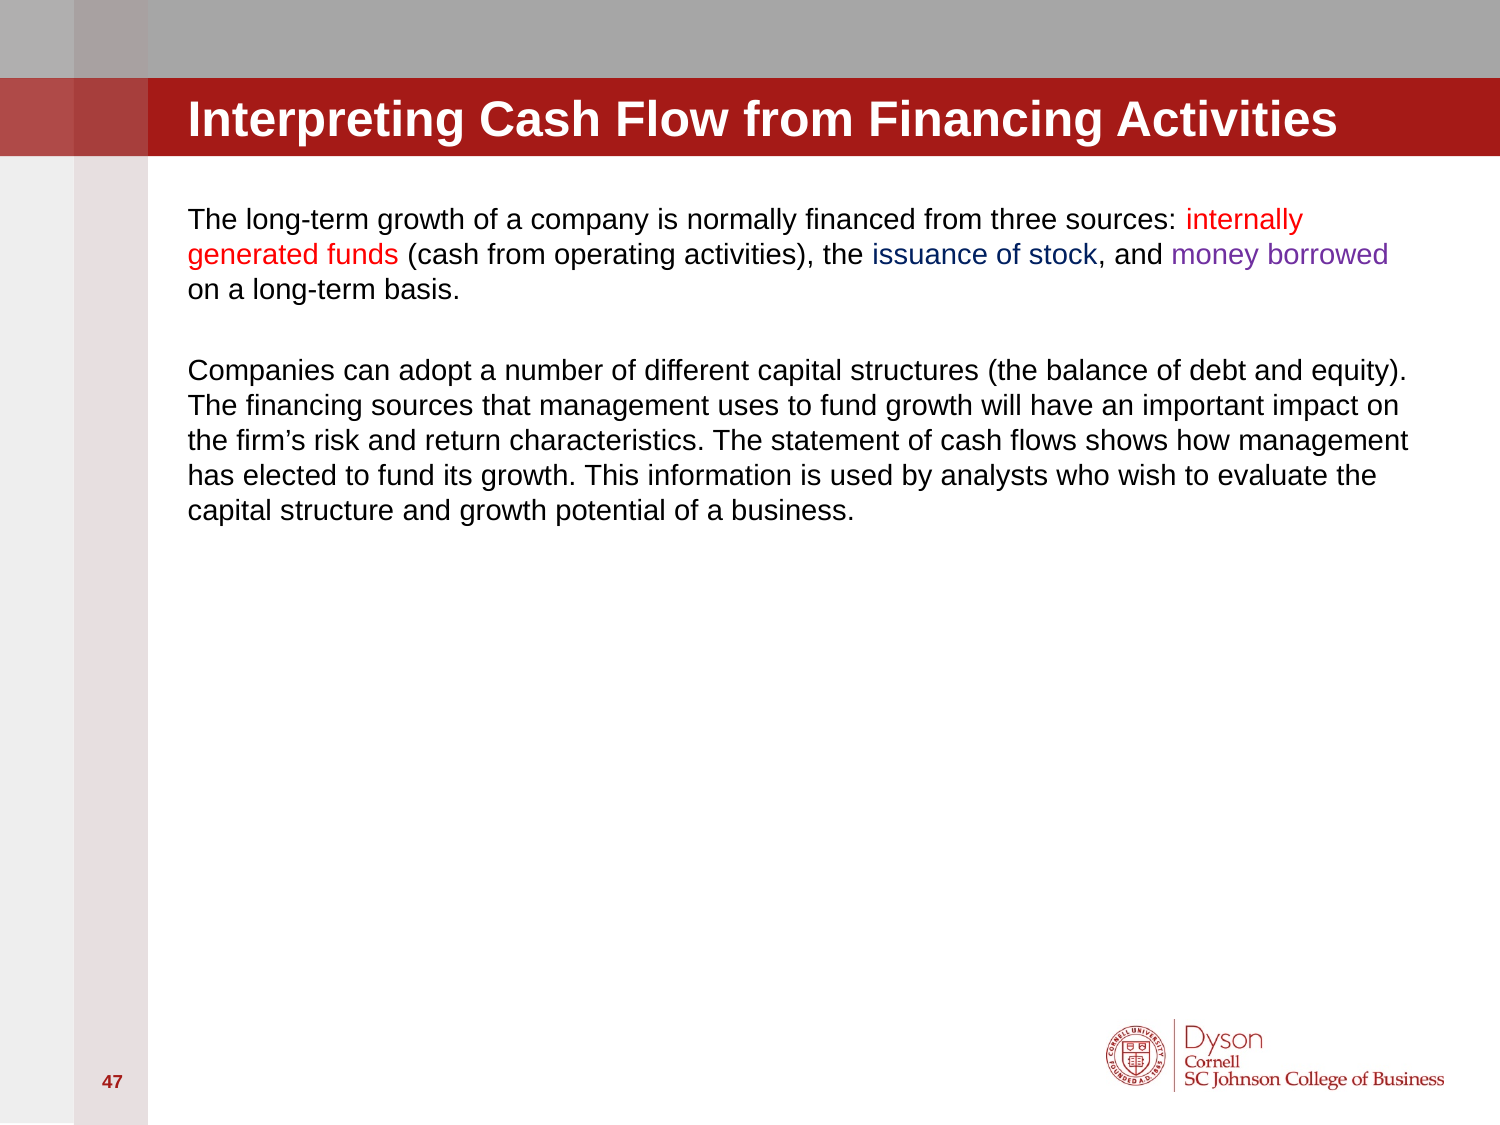

# Interpreting Cash Flow from Financing Activities
The long-term growth of a company is normally financed from three sources: internally generated funds (cash from operating activities), the issuance of stock, and money borrowed on a long-term basis.

Companies can adopt a number of different capital structures (the balance of debt and equity). The financing sources that management uses to fund growth will have an important impact on the firm’s risk and return characteristics. The statement of cash flows shows how management has elected to fund its growth. This information is used by analysts who wish to evaluate the capital structure and growth potential of a business.
47